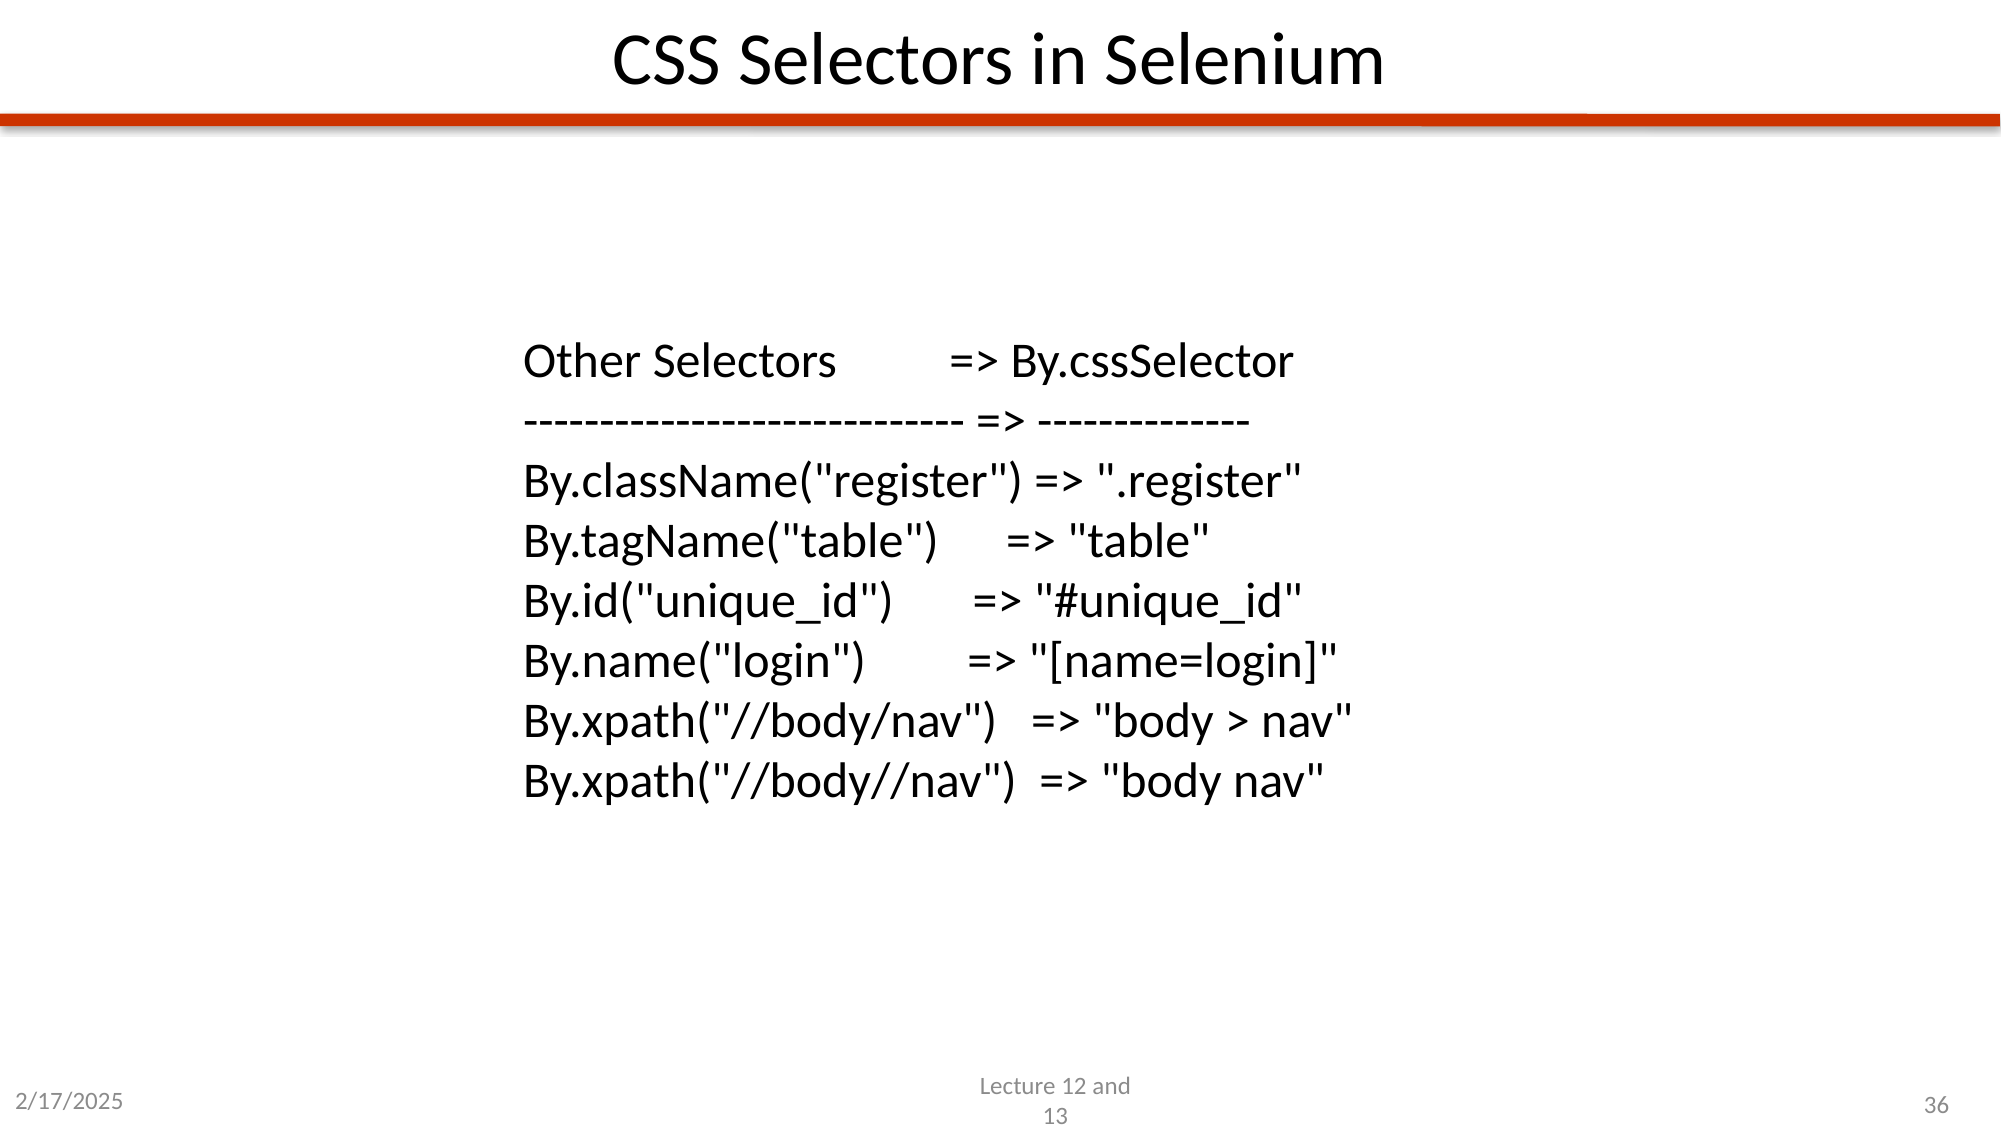

# CSS Selectors in Selenium
Other Selectors          => By.cssSelector
----------------------------- => --------------
By.className("register") => ".register"
By.tagName("table")      => "table"
By.id("unique_id")       => "#unique_id"
By.name("login")         => "[name=login]"
By.xpath("//body/nav")   => "body > nav"
By.xpath("//body//nav")  => "body nav"
2/17/2025